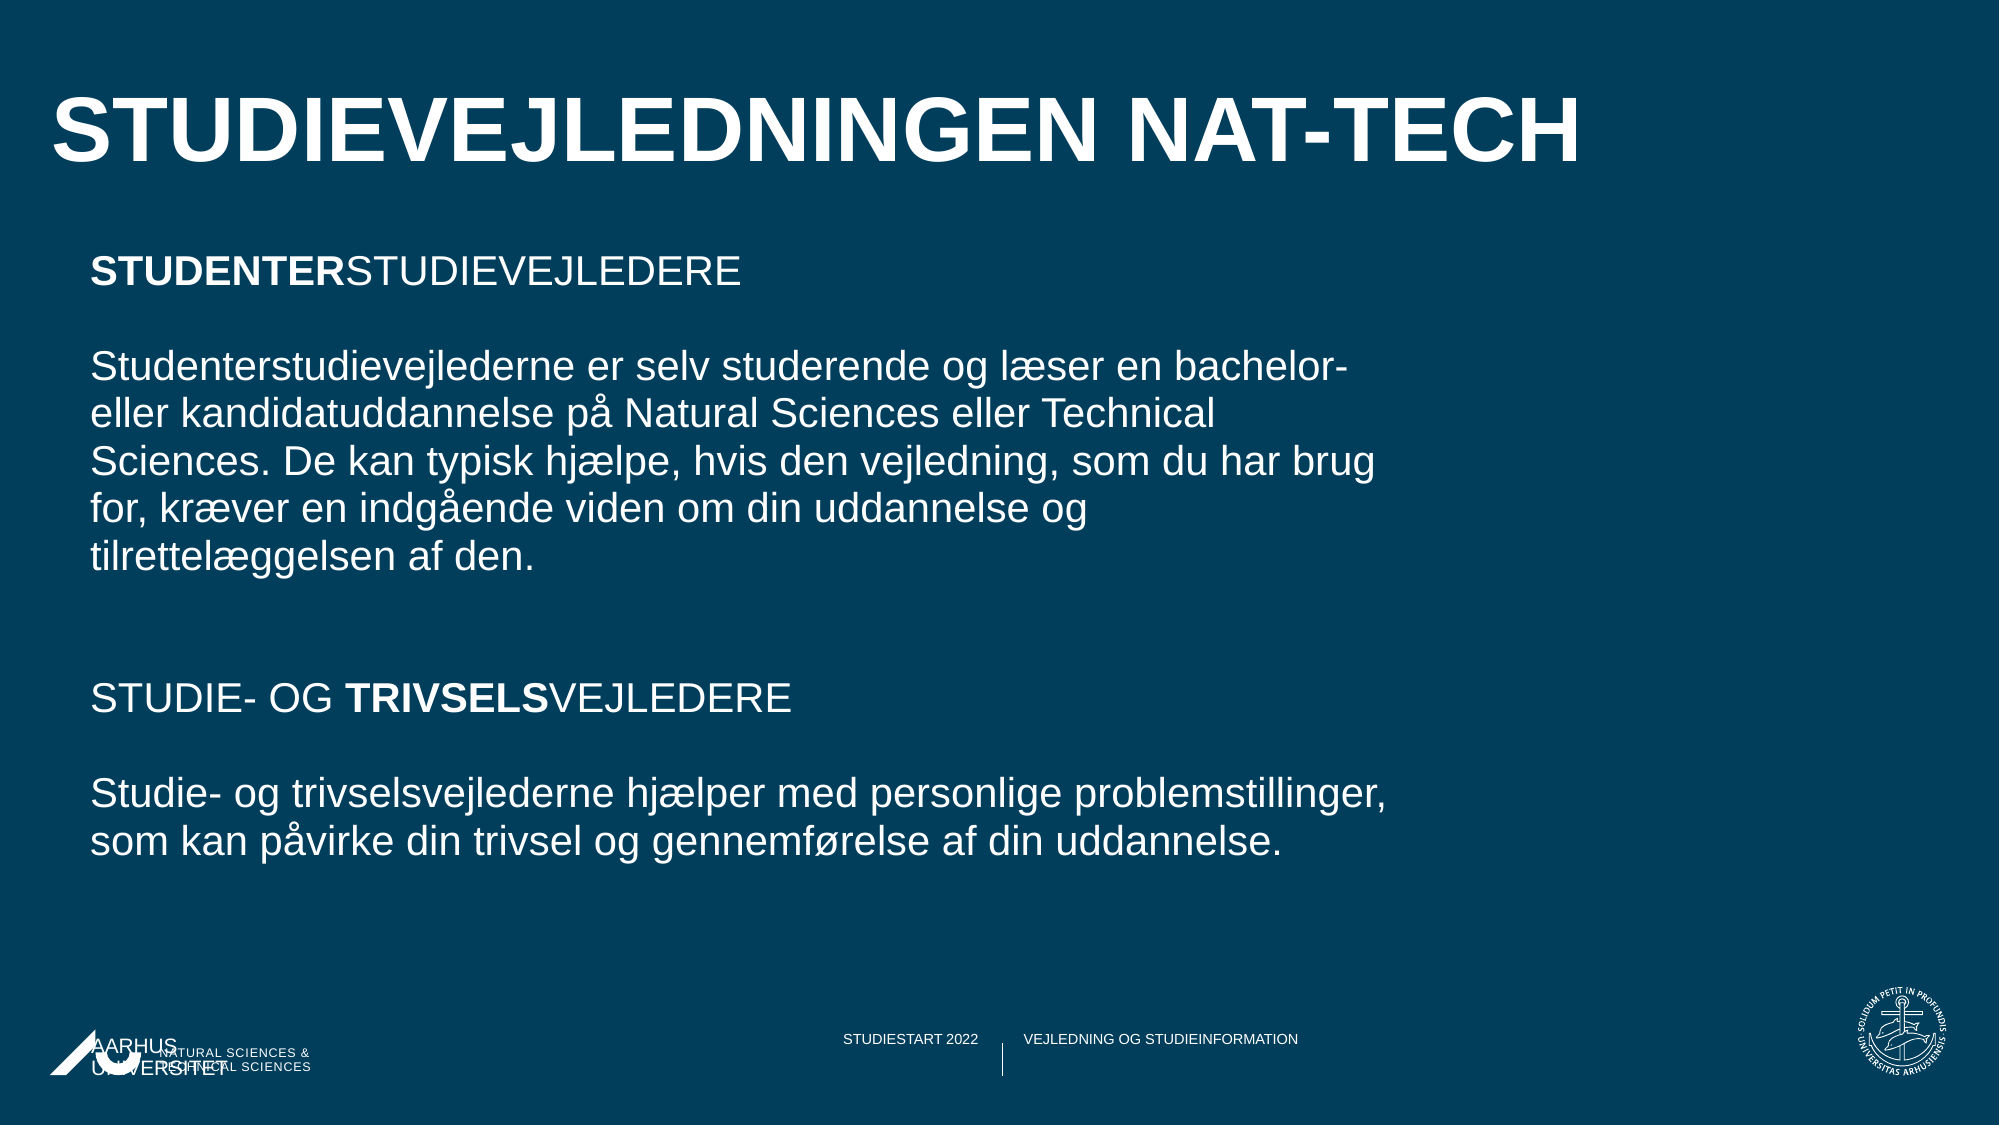

STUDIEVEJLEDNINGEN NAT-TECH
STUDENTERSTUDIEVEJLEDERE

Studenterstudievejlederne er selv studerende og læser en bachelor- eller kandidatuddannelse på Natural Sciences eller Technical Sciences. De kan typisk hjælpe, hvis den vejledning, som du har brug for, kræver en indgående viden om din uddannelse og tilrettelæggelsen af den.

STUDIE- OG TRIVSELSVEJLEDERE

Studie- og trivselsvejlederne hjælper med personlige problemstillinger, som kan påvirke din trivsel og gennemførelse af din uddannelse.